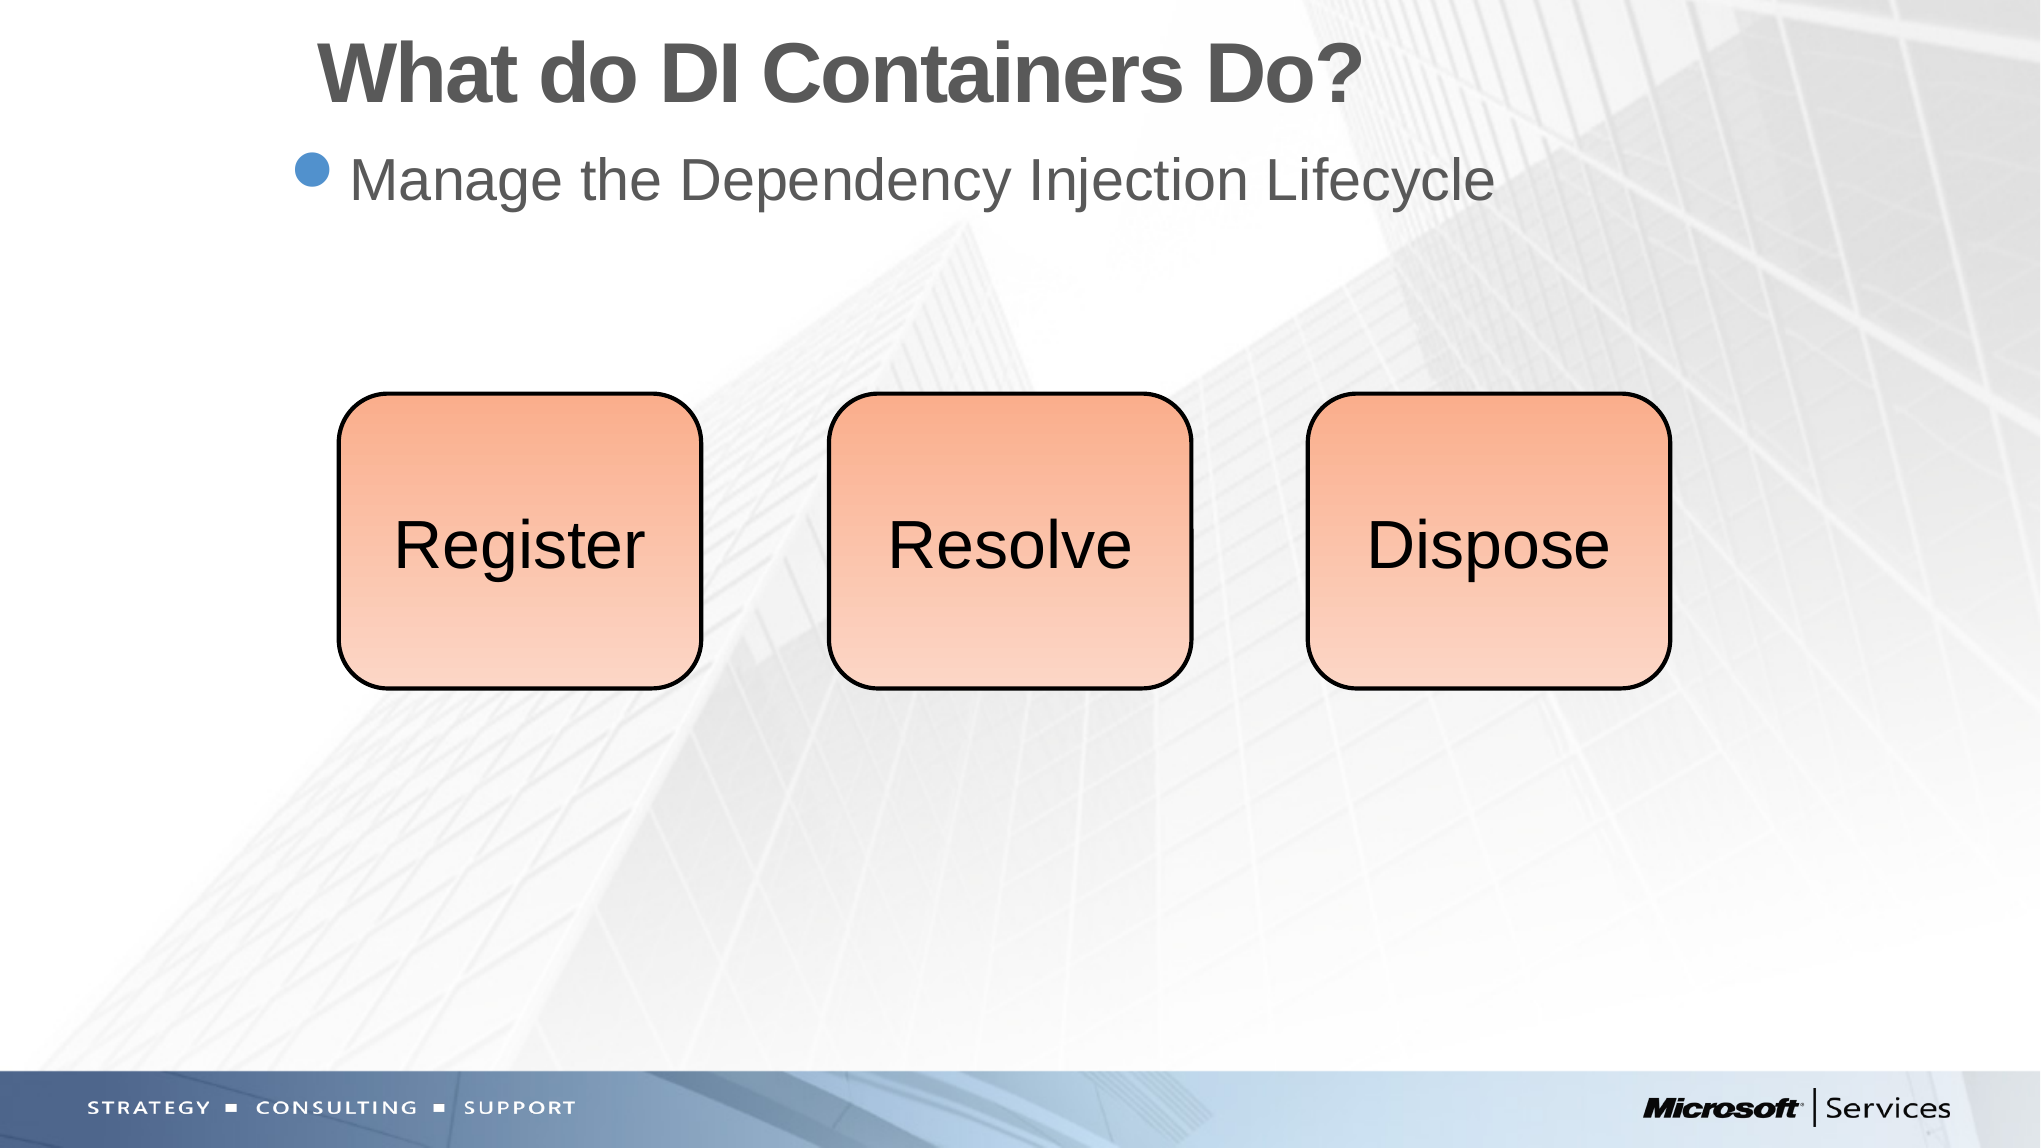

# What do DI Containers Do?
Manage the Dependency Injection Lifecycle
Register
Resolve
Dispose